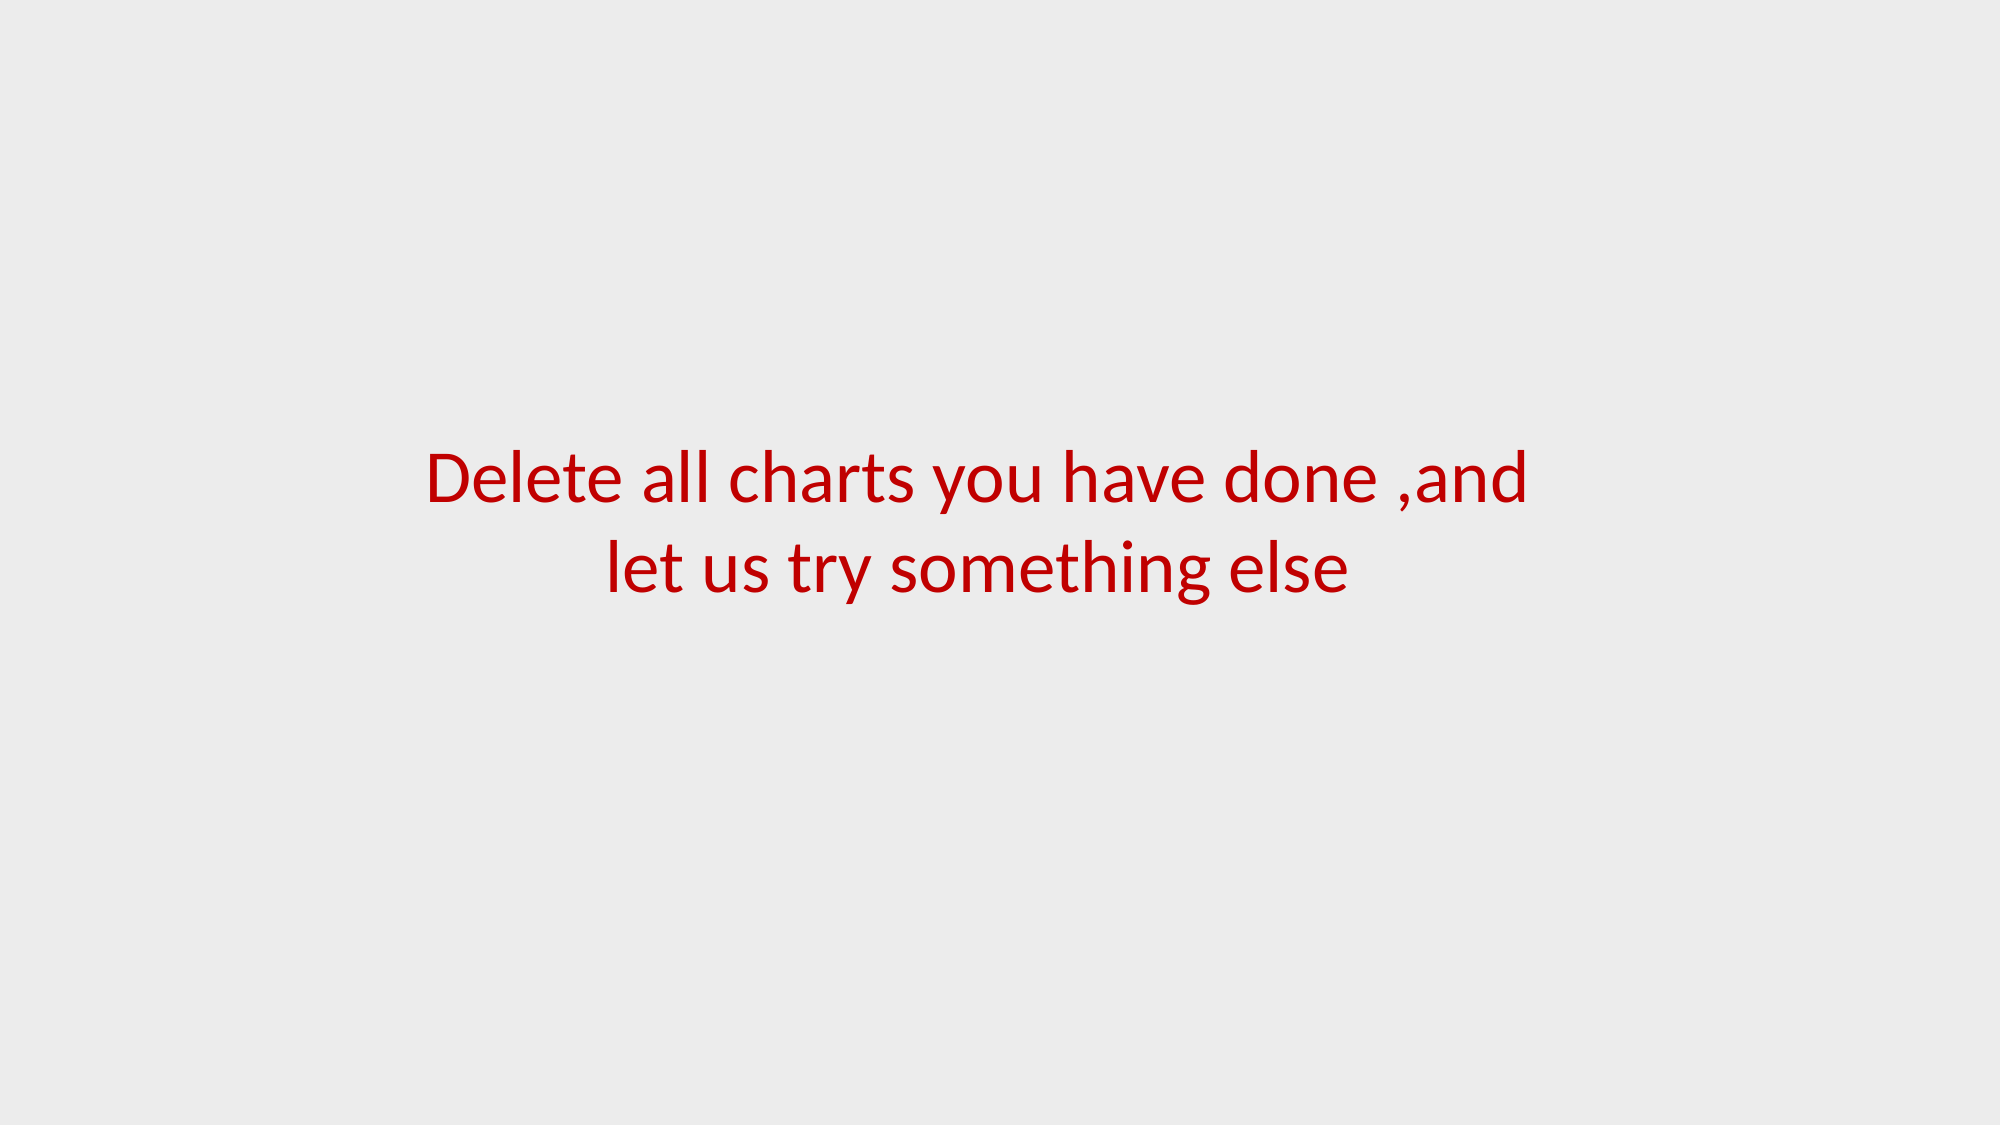

Delete all charts you have done ,and let us try something else